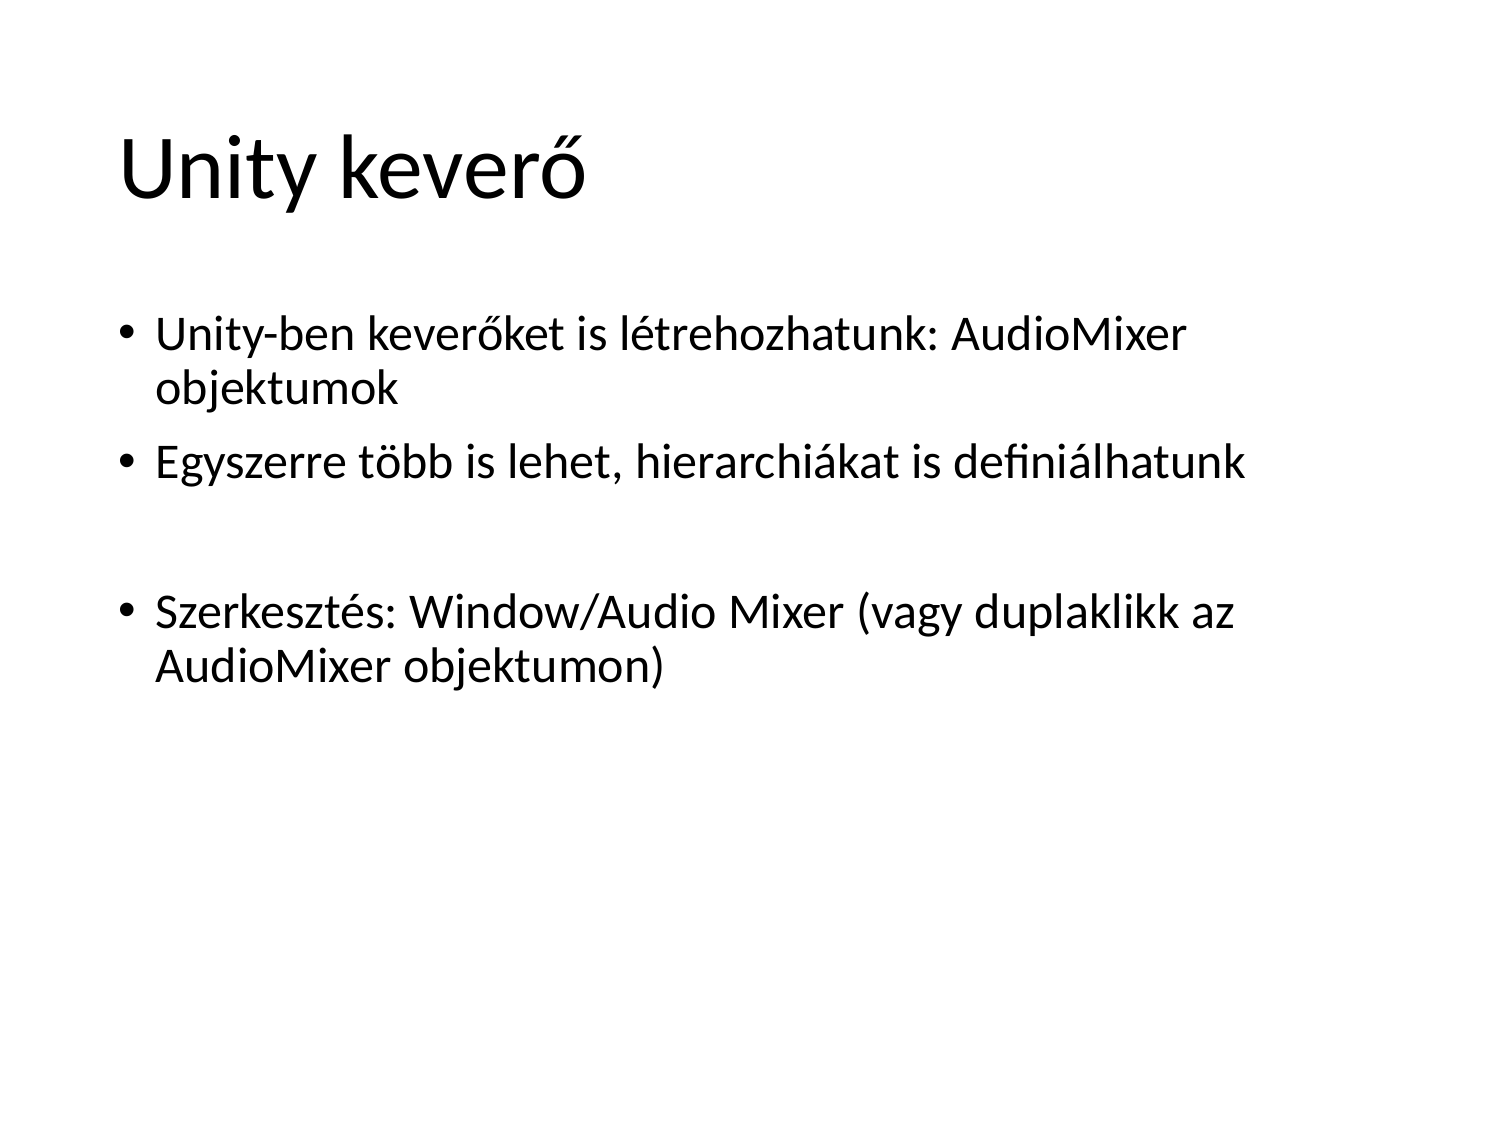

# Unity keverő
Unity-ben keverőket is létrehozhatunk: AudioMixer objektumok
Egyszerre több is lehet, hierarchiákat is definiálhatunk

Szerkesztés: Window/Audio Mixer (vagy duplaklikk az AudioMixer objektumon)